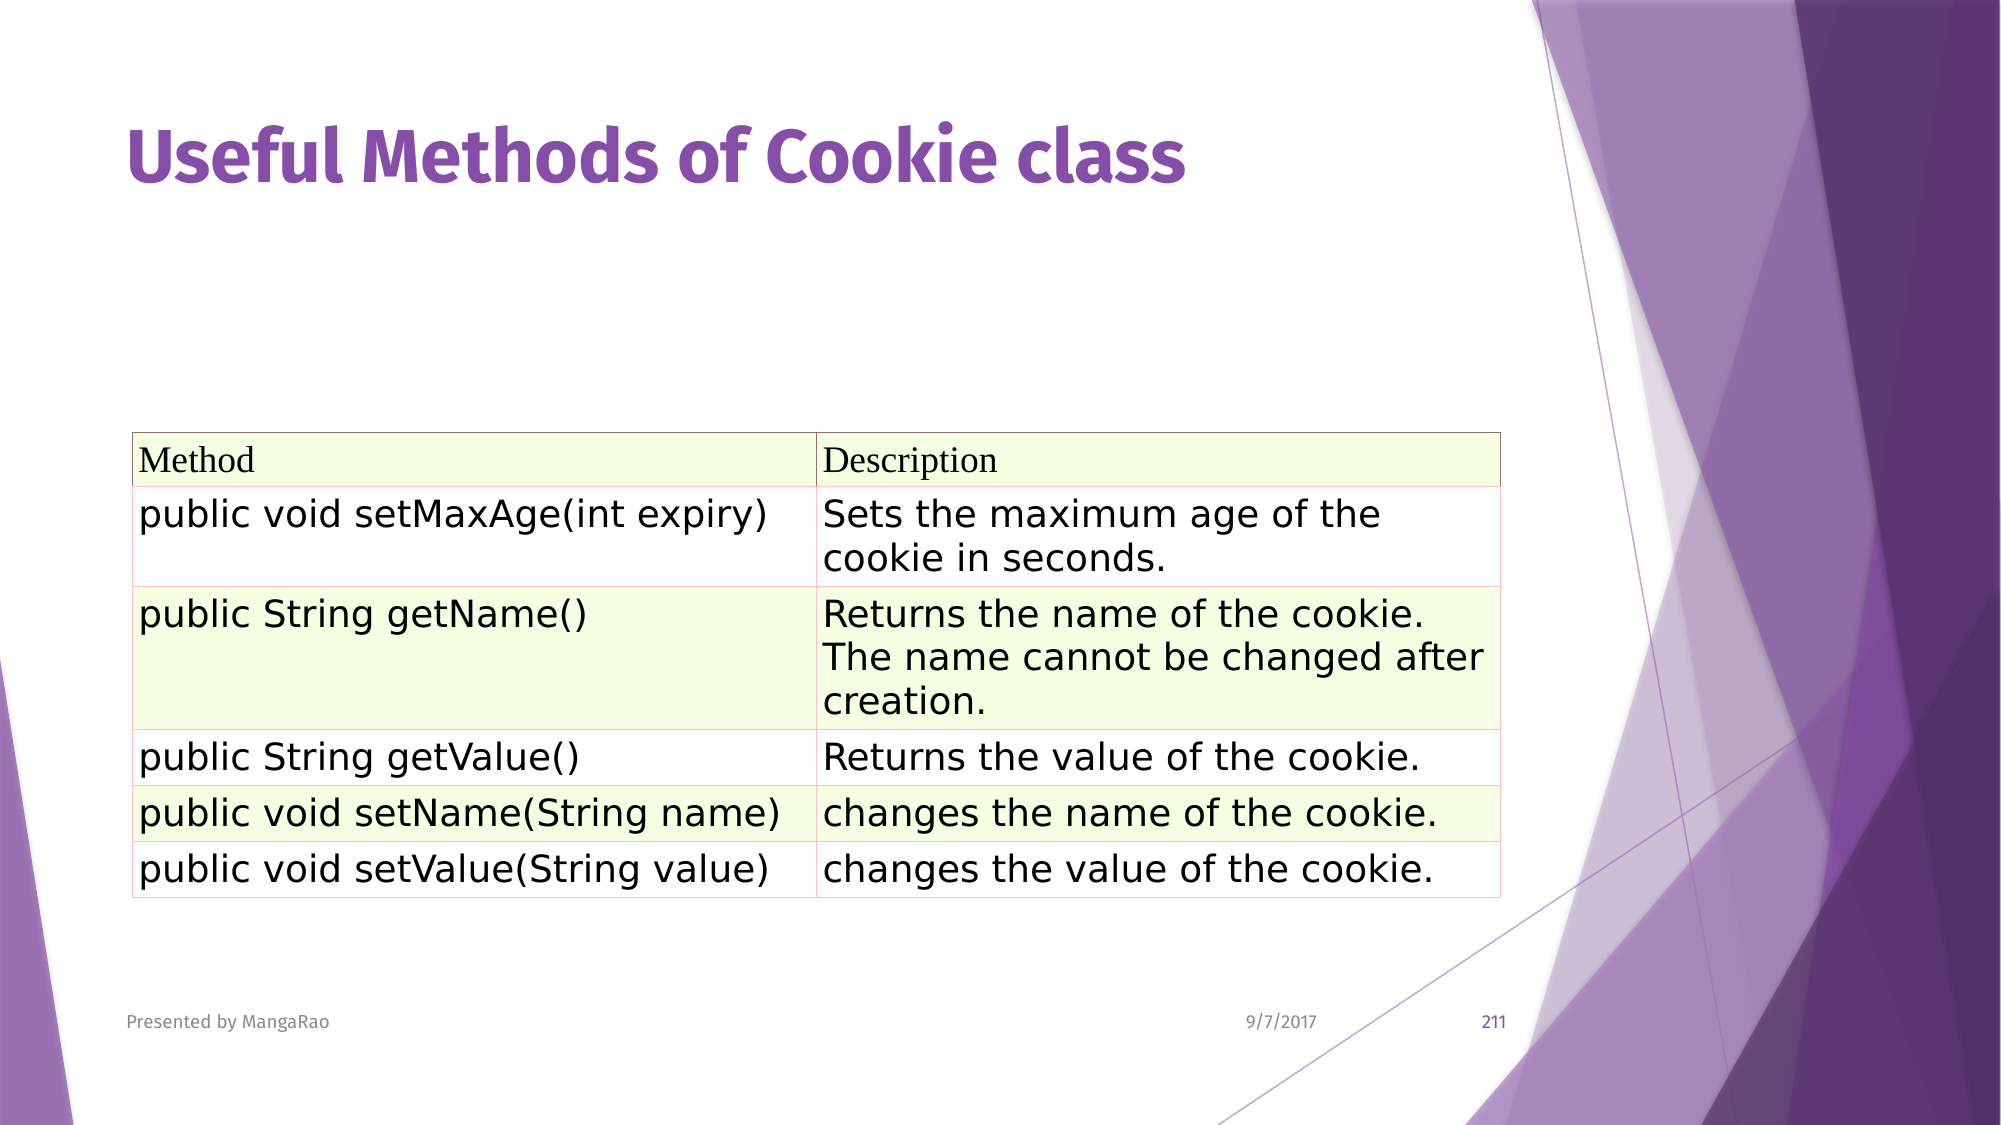

# Useful Methods of Cookie class
| Method | Description |
| --- | --- |
| public void setMaxAge(int expiry) | Sets the maximum age of the cookie in seconds. |
| public String getName() | Returns the name of the cookie. The name cannot be changed after creation. |
| public String getValue() | Returns the value of the cookie. |
| public void setName(String name) | changes the name of the cookie. |
| public void setValue(String value) | changes the value of the cookie. |
Presented by MangaRao
9/7/2017
211